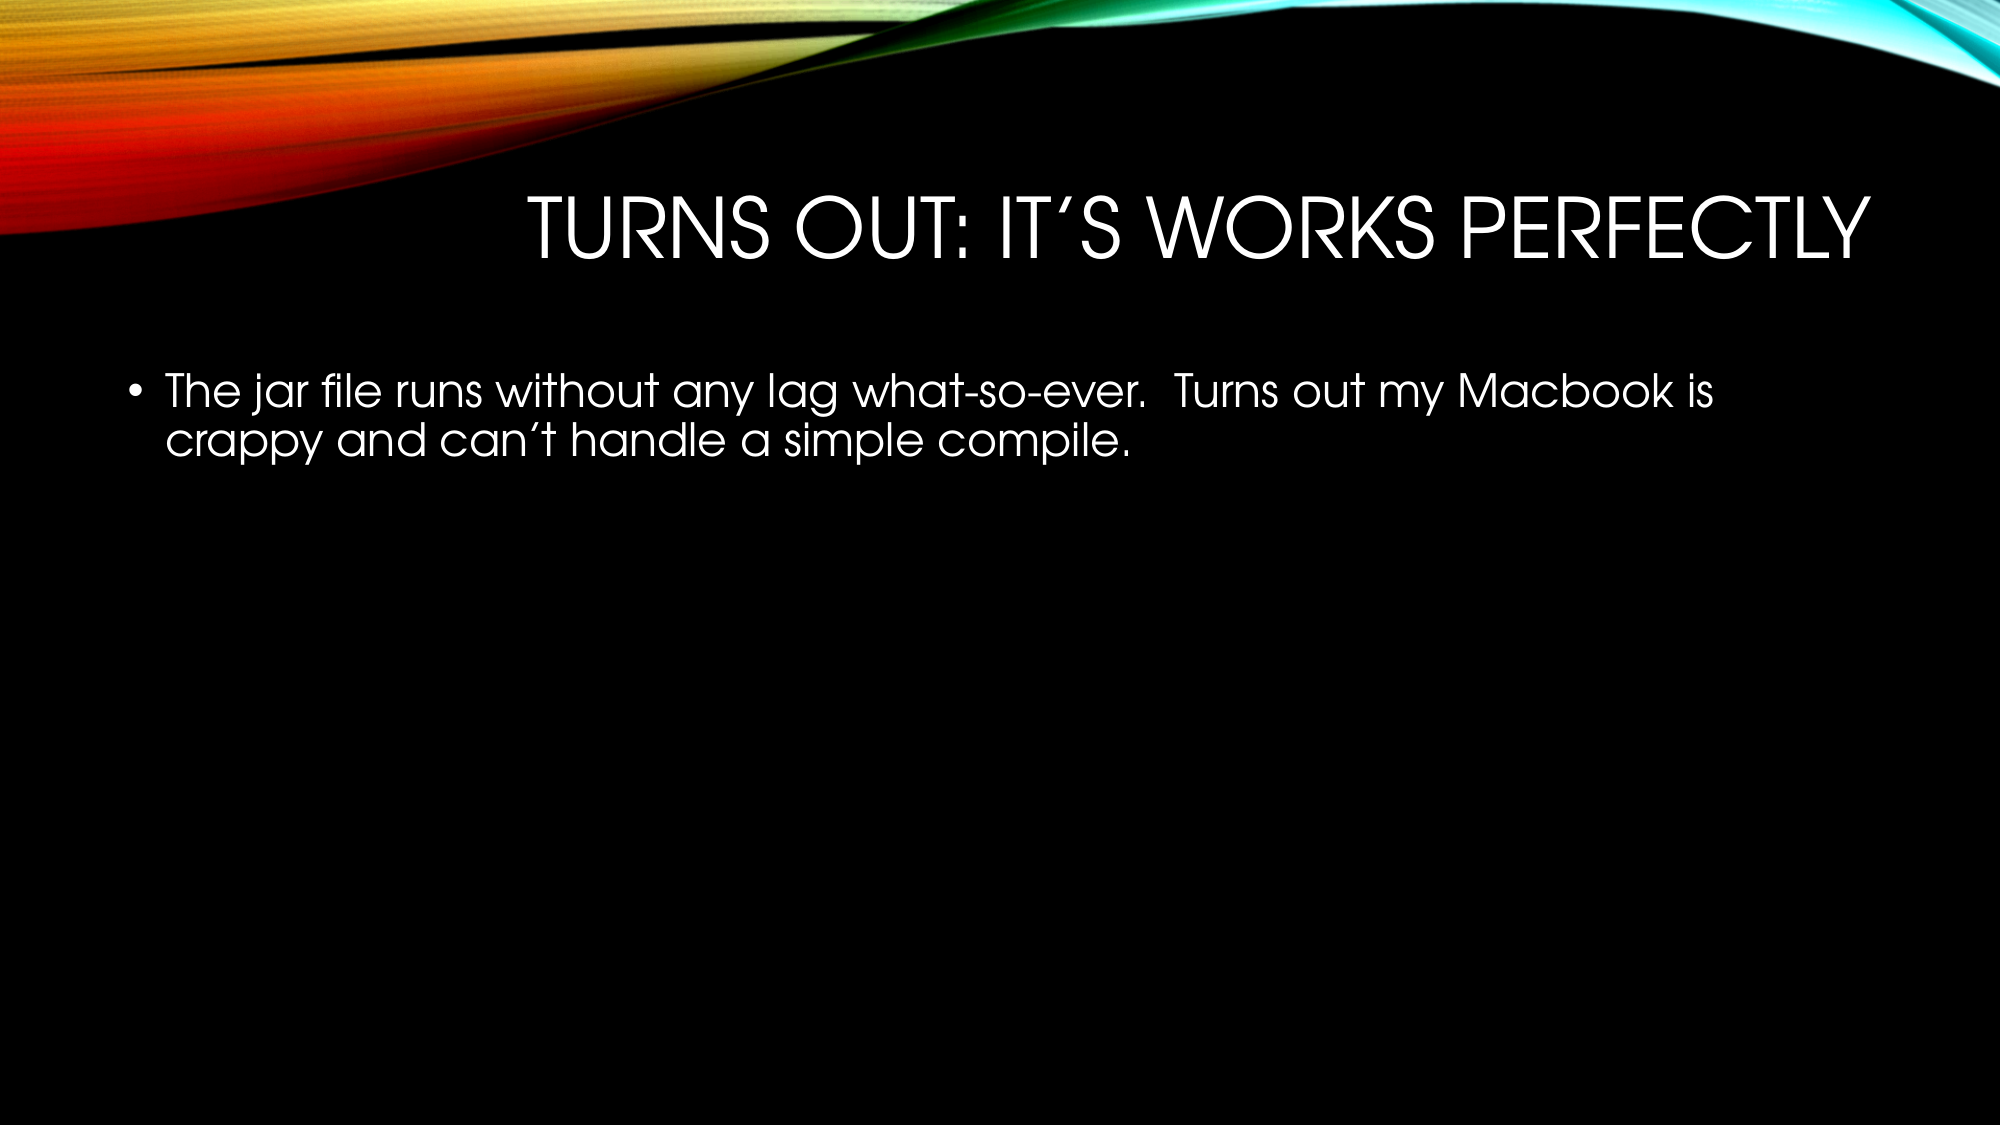

# Turns out: it’s works Perfectly
The jar file runs without any lag what-so-ever.  Turns out my Macbook is crappy and can’t handle a simple compile.